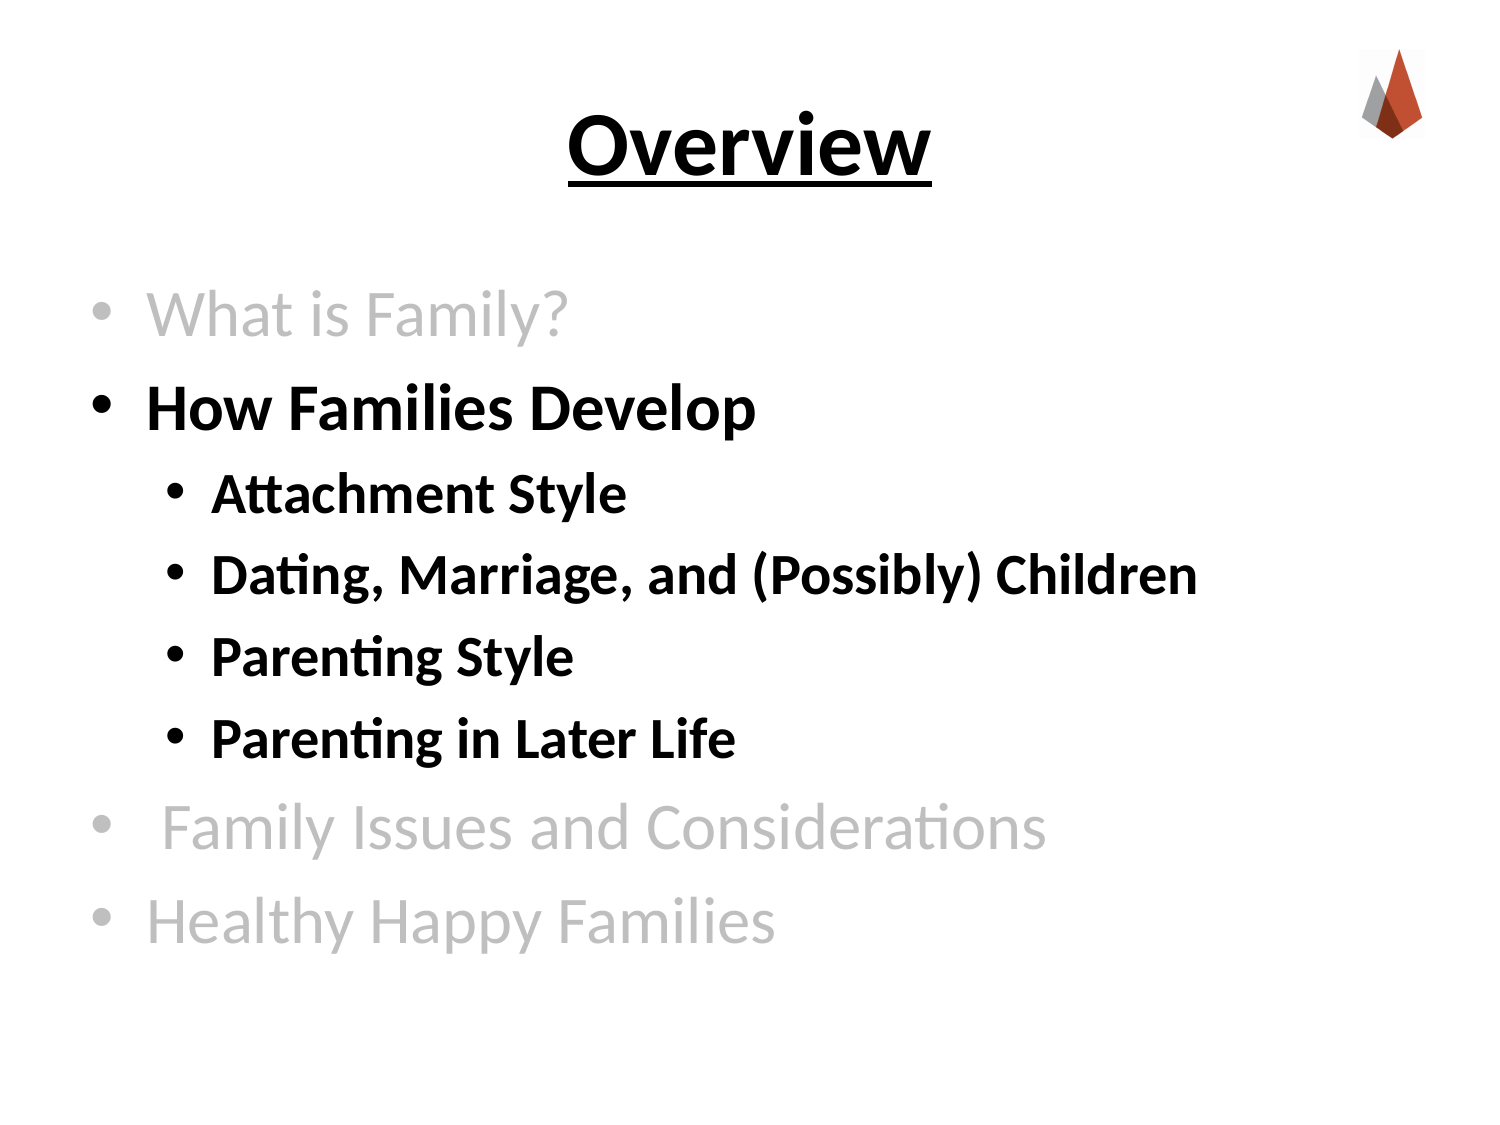

# Overview
What is Family?
How Families Develop
Attachment Style
Dating, Marriage, and (Possibly) Children
Parenting Style
Parenting in Later Life
 Family Issues and Considerations
Healthy Happy Families